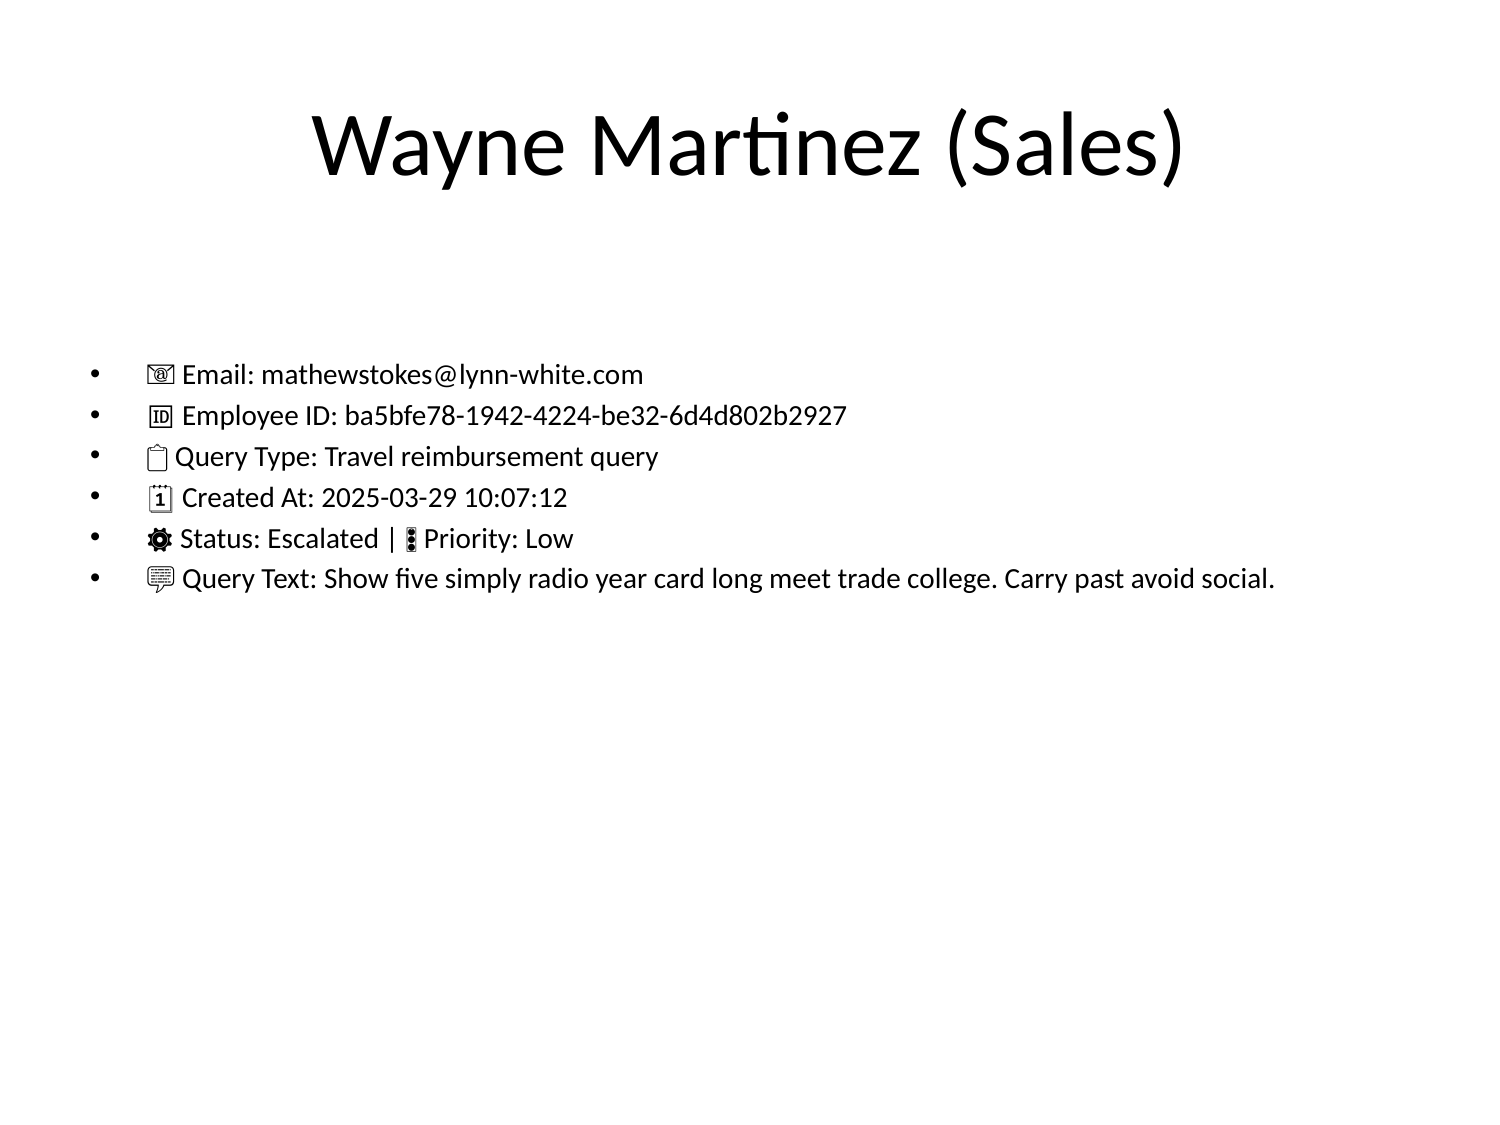

# Wayne Martinez (Sales)

📧 Email: mathewstokes@lynn-white.com
🆔 Employee ID: ba5bfe78-1942-4224-be32-6d4d802b2927
📋 Query Type: Travel reimbursement query
🗓 Created At: 2025-03-29 10:07:12
⚙ Status: Escalated | 🚦 Priority: Low
💬 Query Text: Show five simply radio year card long meet trade college. Carry past avoid social.